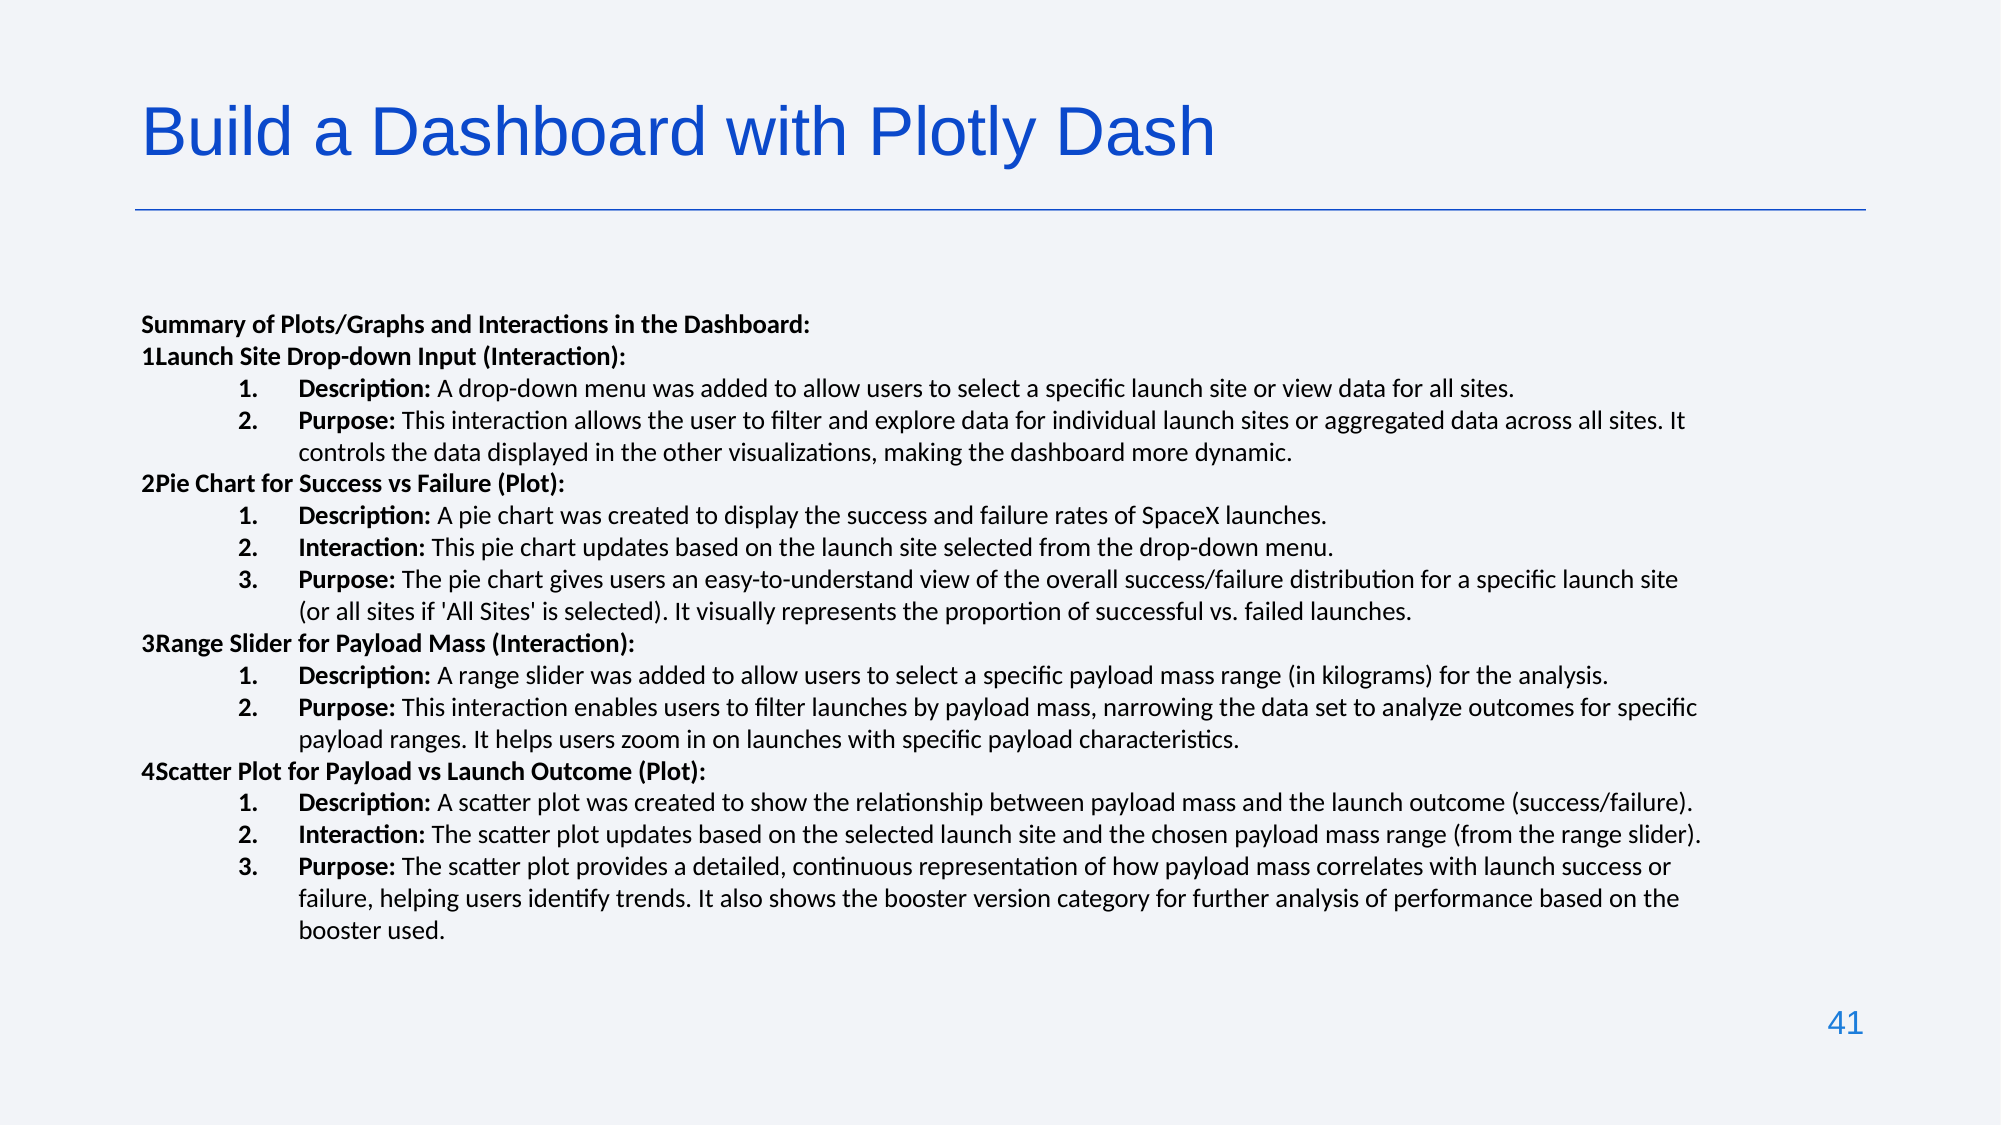

Build a Dashboard with Plotly Dash
Summary of Plots/Graphs and Interactions in the Dashboard:
Launch Site Drop-down Input (Interaction):
Description: A drop-down menu was added to allow users to select a specific launch site or view data for all sites.
Purpose: This interaction allows the user to filter and explore data for individual launch sites or aggregated data across all sites. It controls the data displayed in the other visualizations, making the dashboard more dynamic.
Pie Chart for Success vs Failure (Plot):
Description: A pie chart was created to display the success and failure rates of SpaceX launches.
Interaction: This pie chart updates based on the launch site selected from the drop-down menu.
Purpose: The pie chart gives users an easy-to-understand view of the overall success/failure distribution for a specific launch site (or all sites if 'All Sites' is selected). It visually represents the proportion of successful vs. failed launches.
Range Slider for Payload Mass (Interaction):
Description: A range slider was added to allow users to select a specific payload mass range (in kilograms) for the analysis.
Purpose: This interaction enables users to filter launches by payload mass, narrowing the data set to analyze outcomes for specific payload ranges. It helps users zoom in on launches with specific payload characteristics.
Scatter Plot for Payload vs Launch Outcome (Plot):
Description: A scatter plot was created to show the relationship between payload mass and the launch outcome (success/failure).
Interaction: The scatter plot updates based on the selected launch site and the chosen payload mass range (from the range slider).
Purpose: The scatter plot provides a detailed, continuous representation of how payload mass correlates with launch success or failure, helping users identify trends. It also shows the booster version category for further analysis of performance based on the booster used.

41